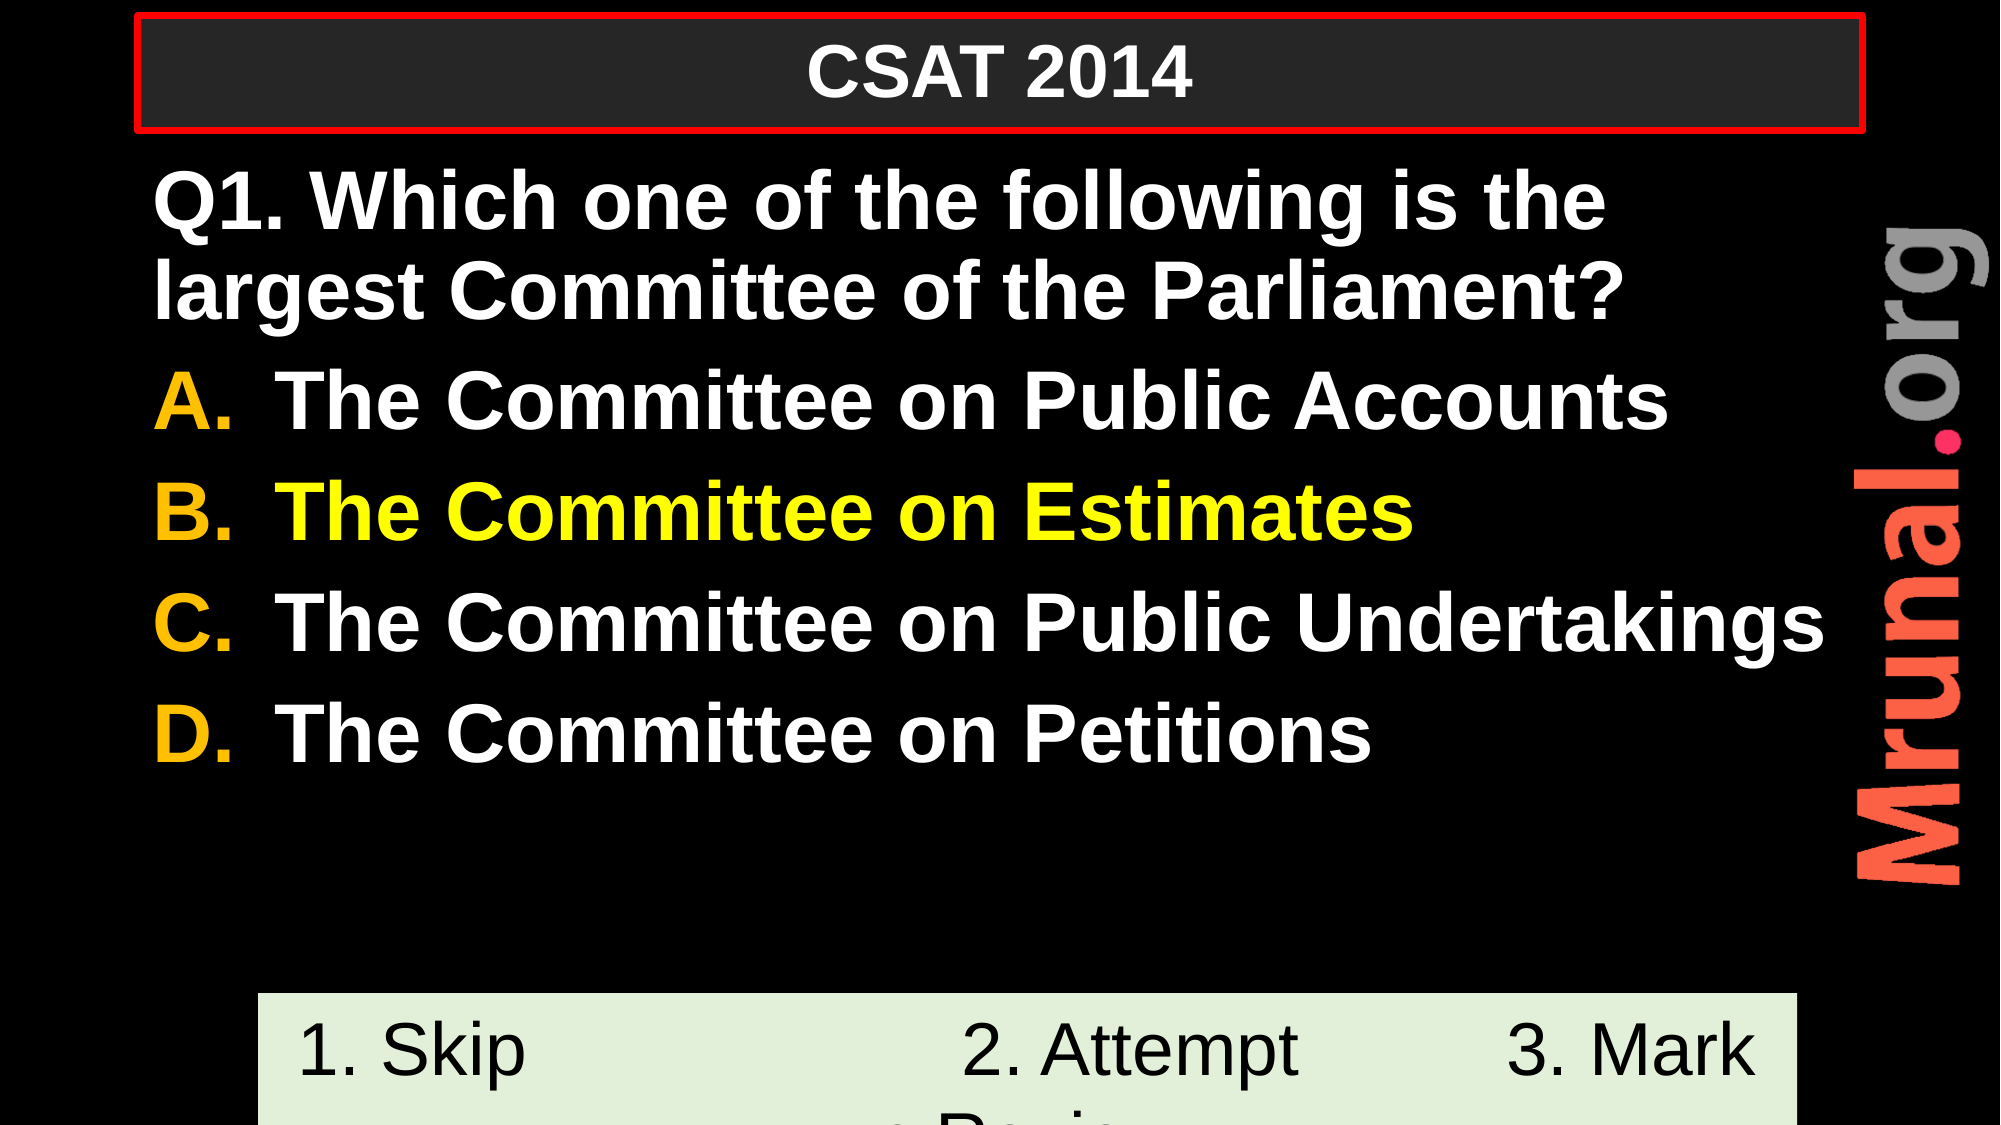

# CSAT 2014
Q1. Which one of the following is the largest Committee of the Parliament?
The Committee on Public Accounts
The Committee on Estimates
The Committee on Public Undertakings
The Committee on Petitions